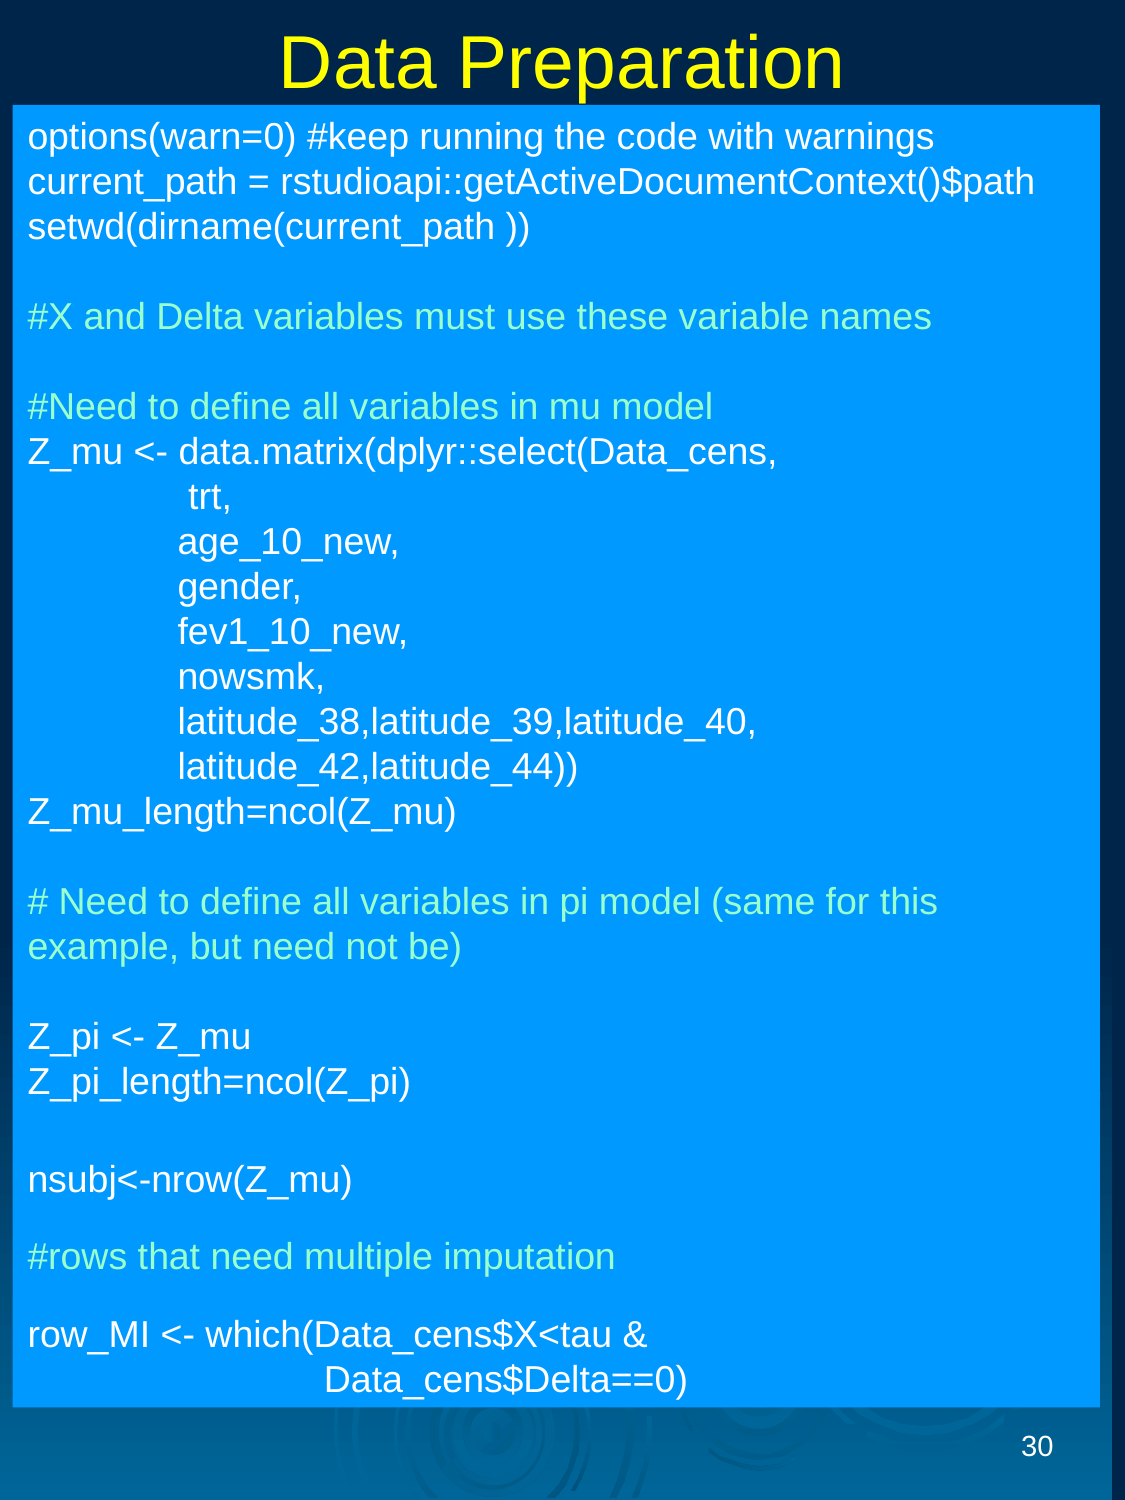

# Data Preparation
options(warn=0) #keep running the code with warnings
current_path = rstudioapi::getActiveDocumentContext()$path
setwd(dirname(current_path ))

#X and Delta variables must use these variable names

#Need to define all variables in mu model
Z_mu <- data.matrix(dplyr::select(Data_cens,
	 trt,
	age_10_new,
	gender,
	fev1_10_new,
	nowsmk,
	latitude_38,latitude_39,latitude_40,
	latitude_42,latitude_44))
Z_mu_length=ncol(Z_mu)

# Need to define all variables in pi model (same for this example, but need not be)

Z_pi <- Z_mu
Z_pi_length=ncol(Z_pi)

nsubj<-nrow(Z_mu)
#rows that need multiple imputation
row_MI <- which(Data_cens$X<tau & 		 		              Data_cens$Delta==0)
30